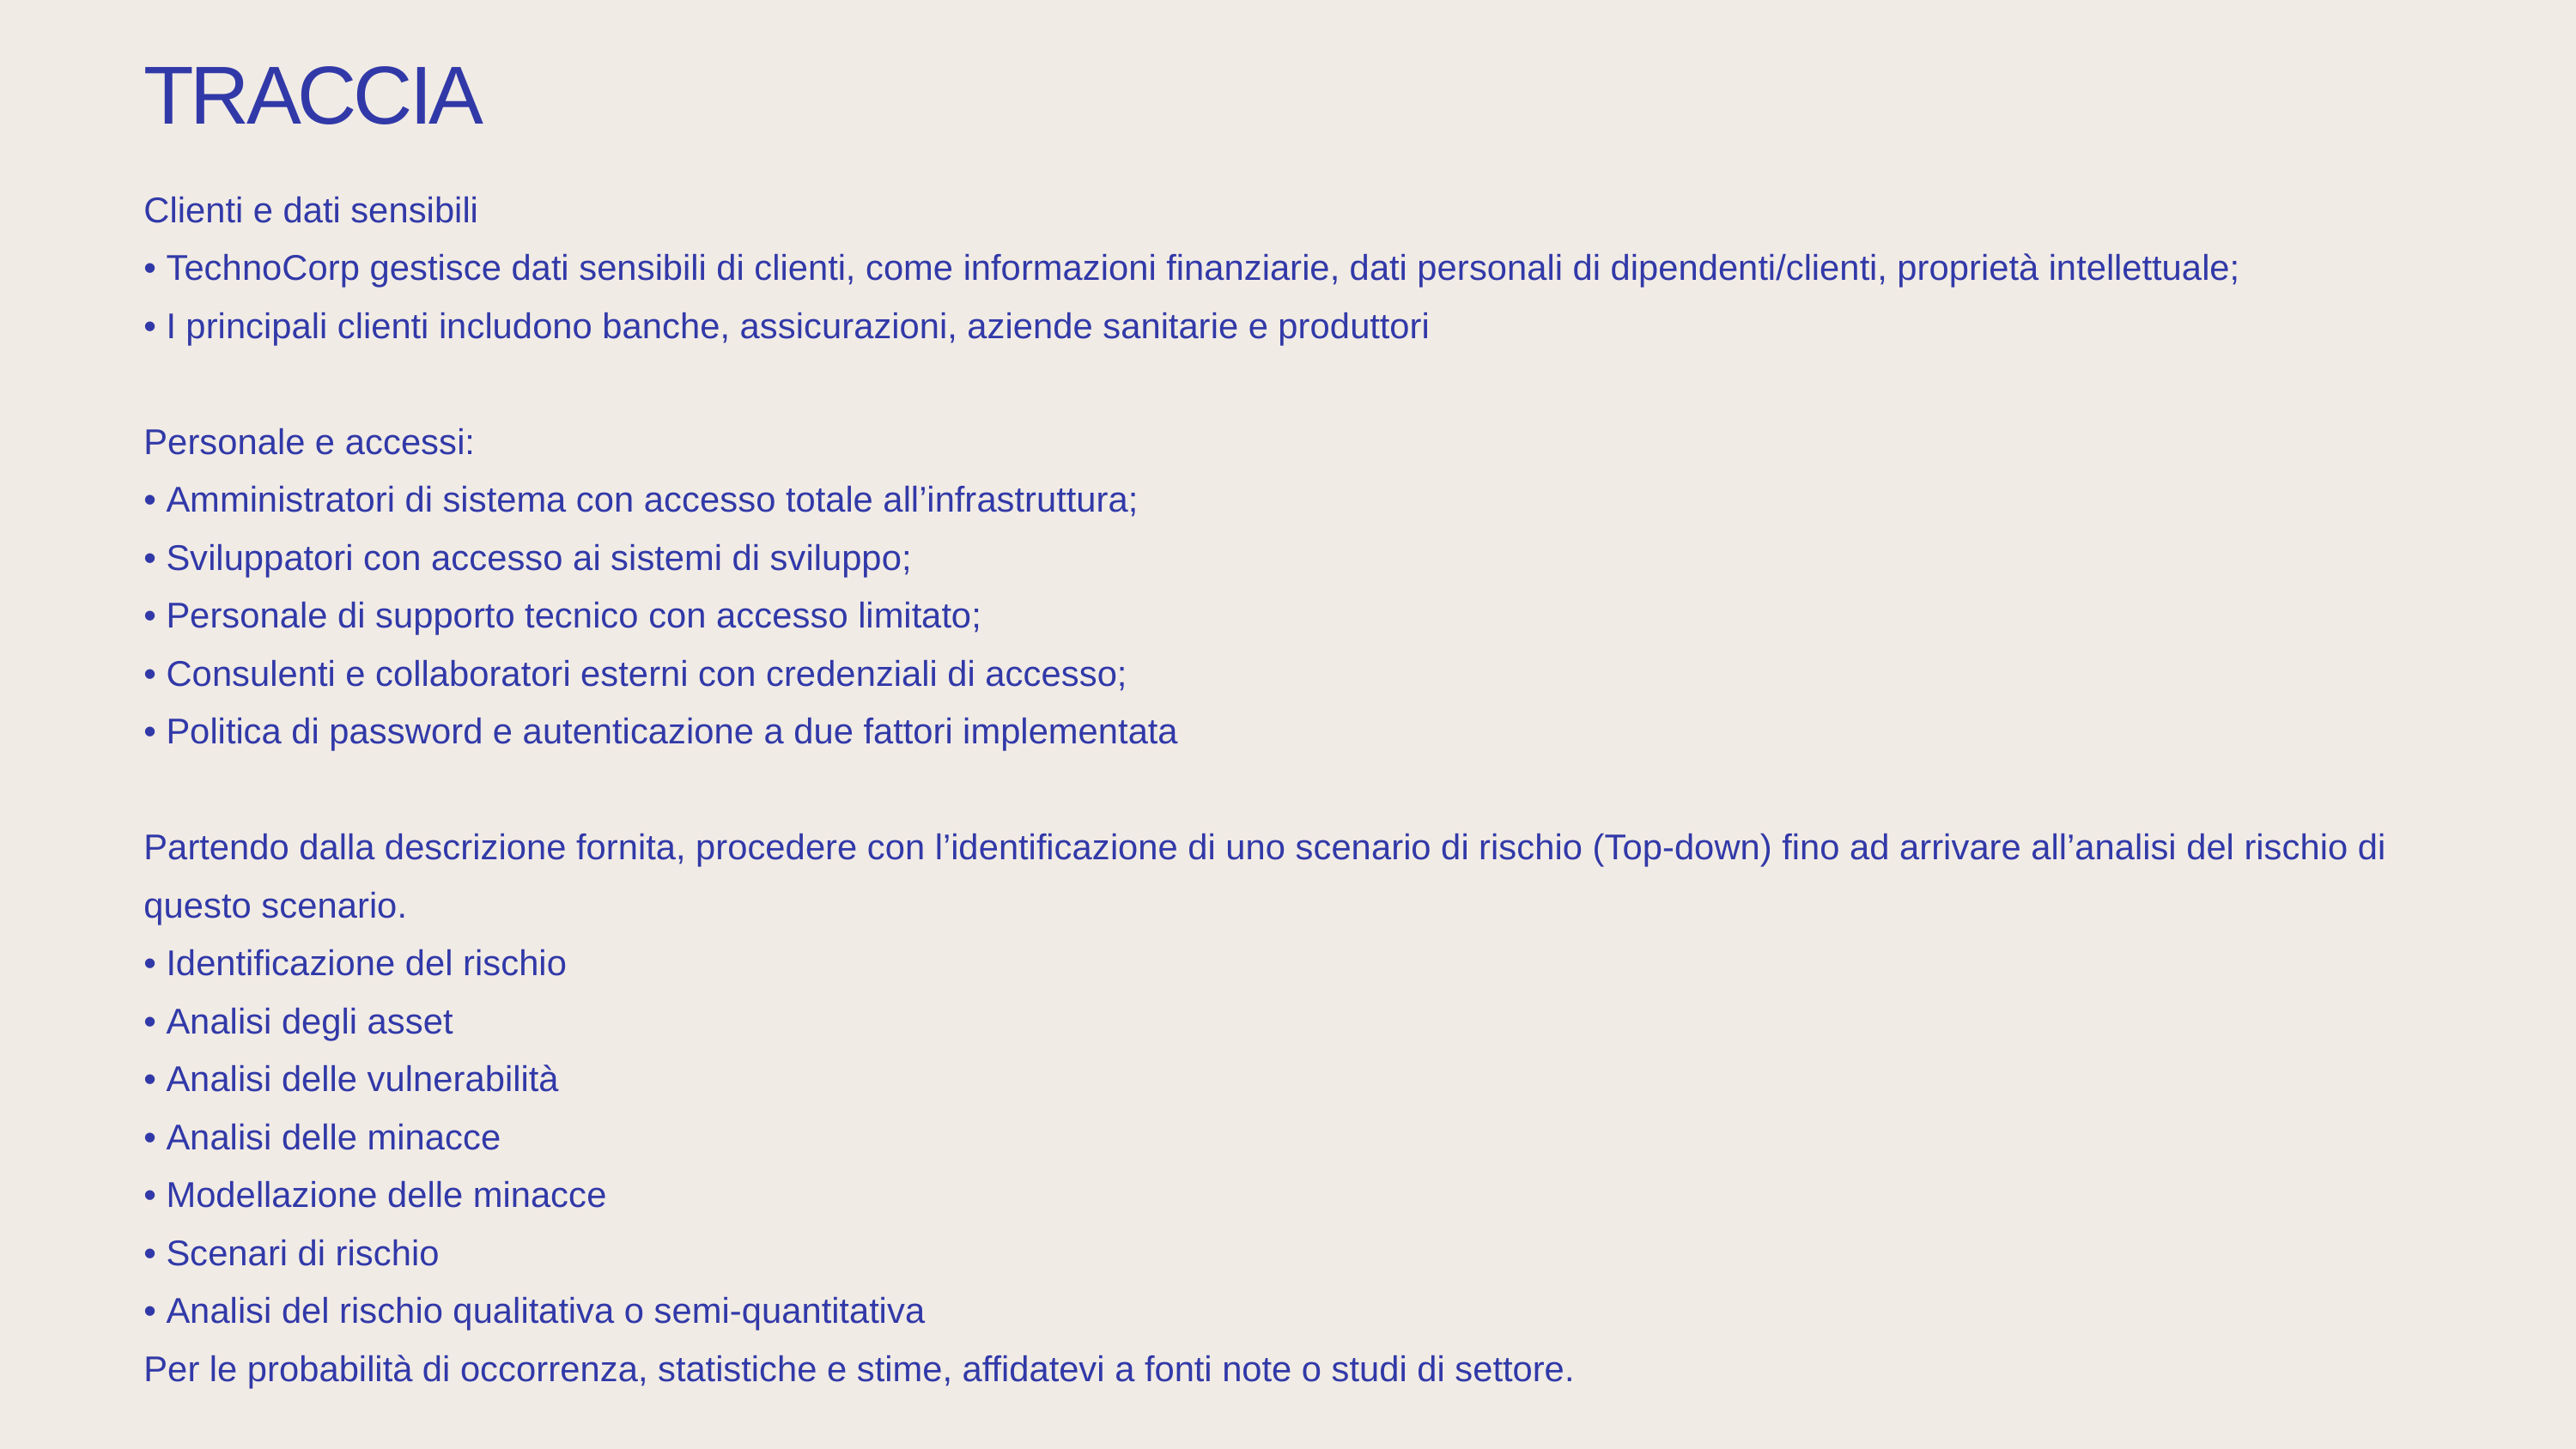

TRACCIA
Clienti e dati sensibili
• TechnoCorp gestisce dati sensibili di clienti, come informazioni finanziarie, dati personali di dipendenti/clienti, proprietà intellettuale;
• I principali clienti includono banche, assicurazioni, aziende sanitarie e produttori

Personale e accessi:
• Amministratori di sistema con accesso totale all’infrastruttura;
• Sviluppatori con accesso ai sistemi di sviluppo;
• Personale di supporto tecnico con accesso limitato;
• Consulenti e collaboratori esterni con credenziali di accesso;
• Politica di password e autenticazione a due fattori implementata

Partendo dalla descrizione fornita, procedere con l’identificazione di uno scenario di rischio (Top-down) fino ad arrivare all’analisi del rischio di questo scenario.
• Identificazione del rischio
• Analisi degli asset
• Analisi delle vulnerabilità
• Analisi delle minacce
• Modellazione delle minacce
• Scenari di rischio
• Analisi del rischio qualitativa o semi-quantitativa
Per le probabilità di occorrenza, statistiche e stime, affidatevi a fonti note o studi di settore.